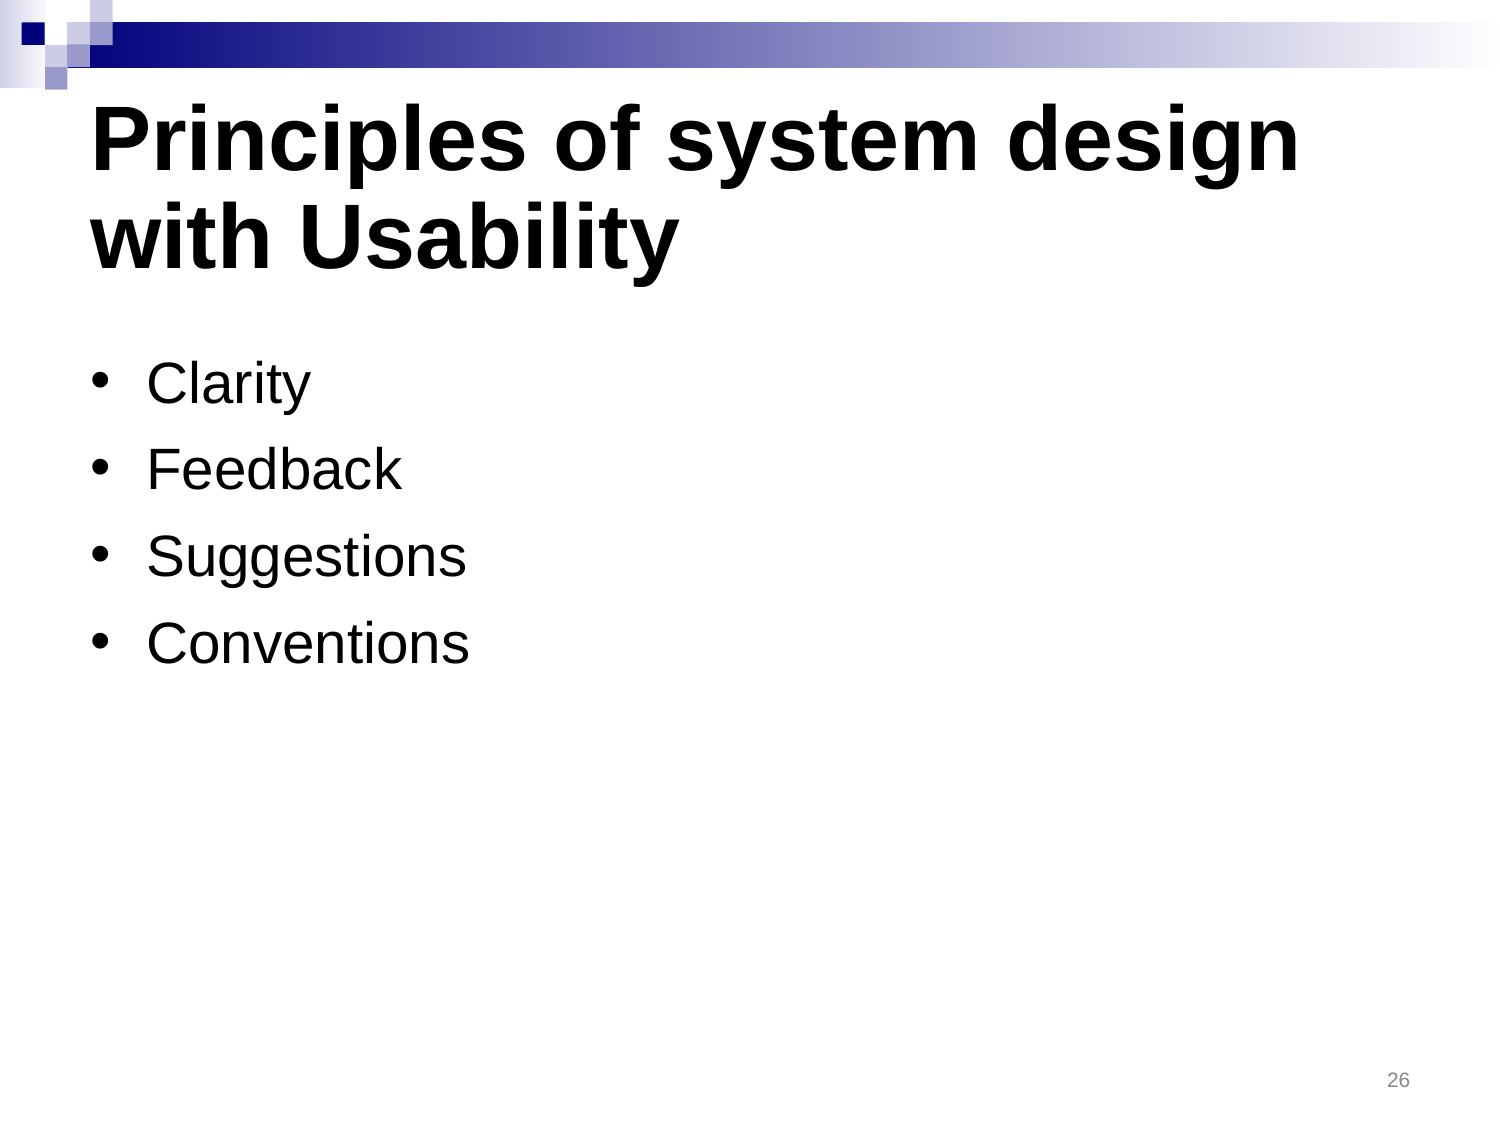

# Principles of system design with Usability
Clarity
Feedback
Suggestions
Conventions

26